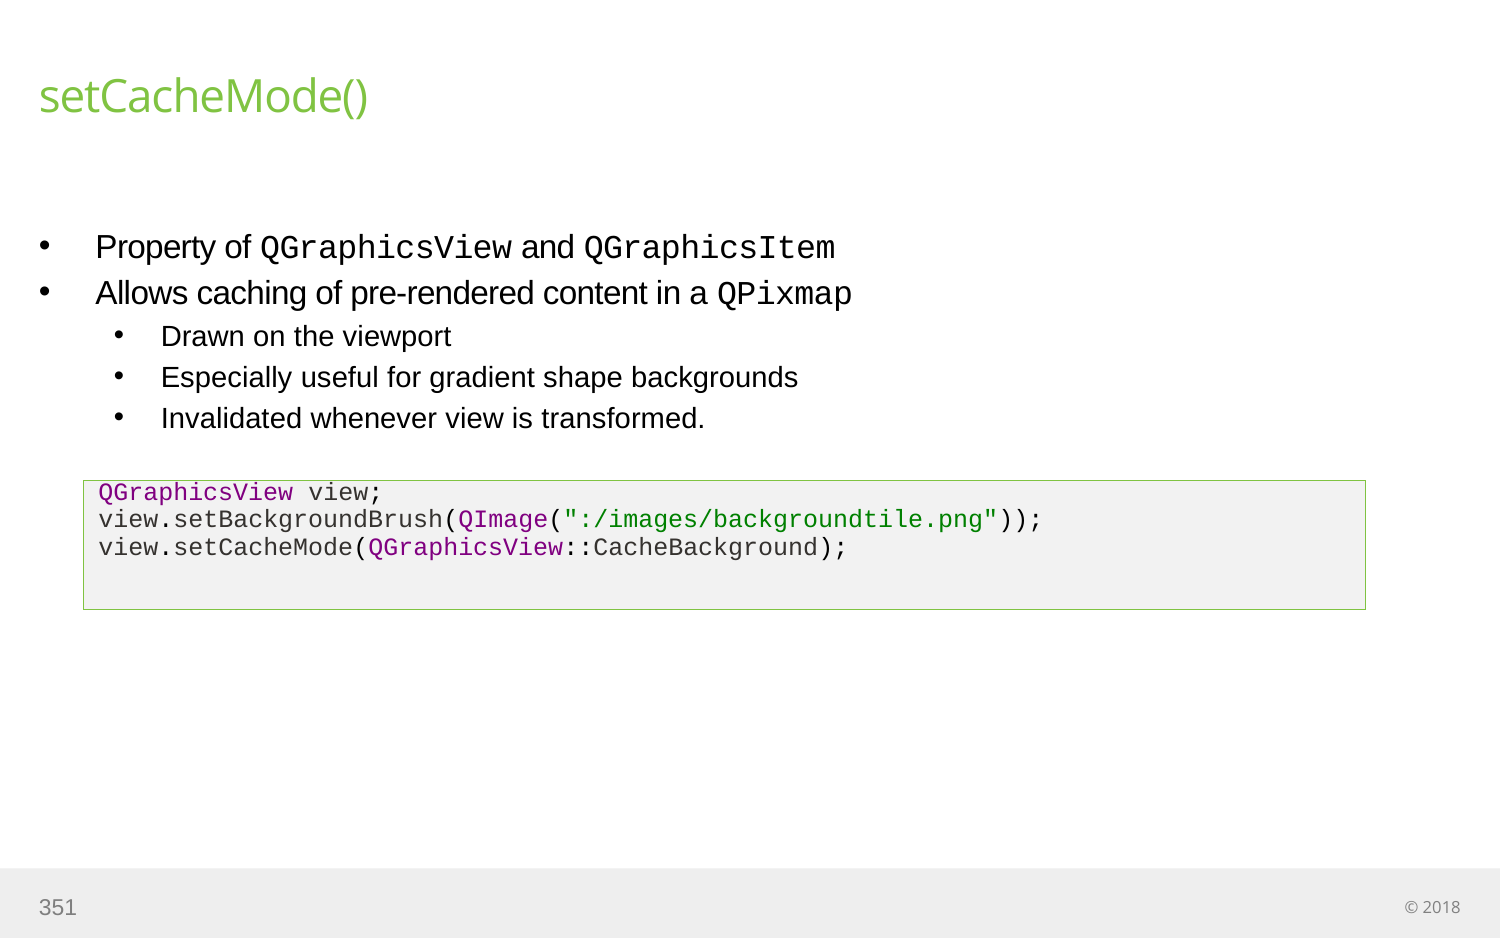

# setCacheMode()
Property of QGraphicsView and QGraphicsItem
Allows caching of pre-rendered content in a QPixmap
Drawn on the viewport
Especially useful for gradient shape backgrounds
Invalidated whenever view is transformed.
QGraphicsView view;
view.setBackgroundBrush(QImage(":/images/backgroundtile.png"));
view.setCacheMode(QGraphicsView::CacheBackground);
351
© 2018